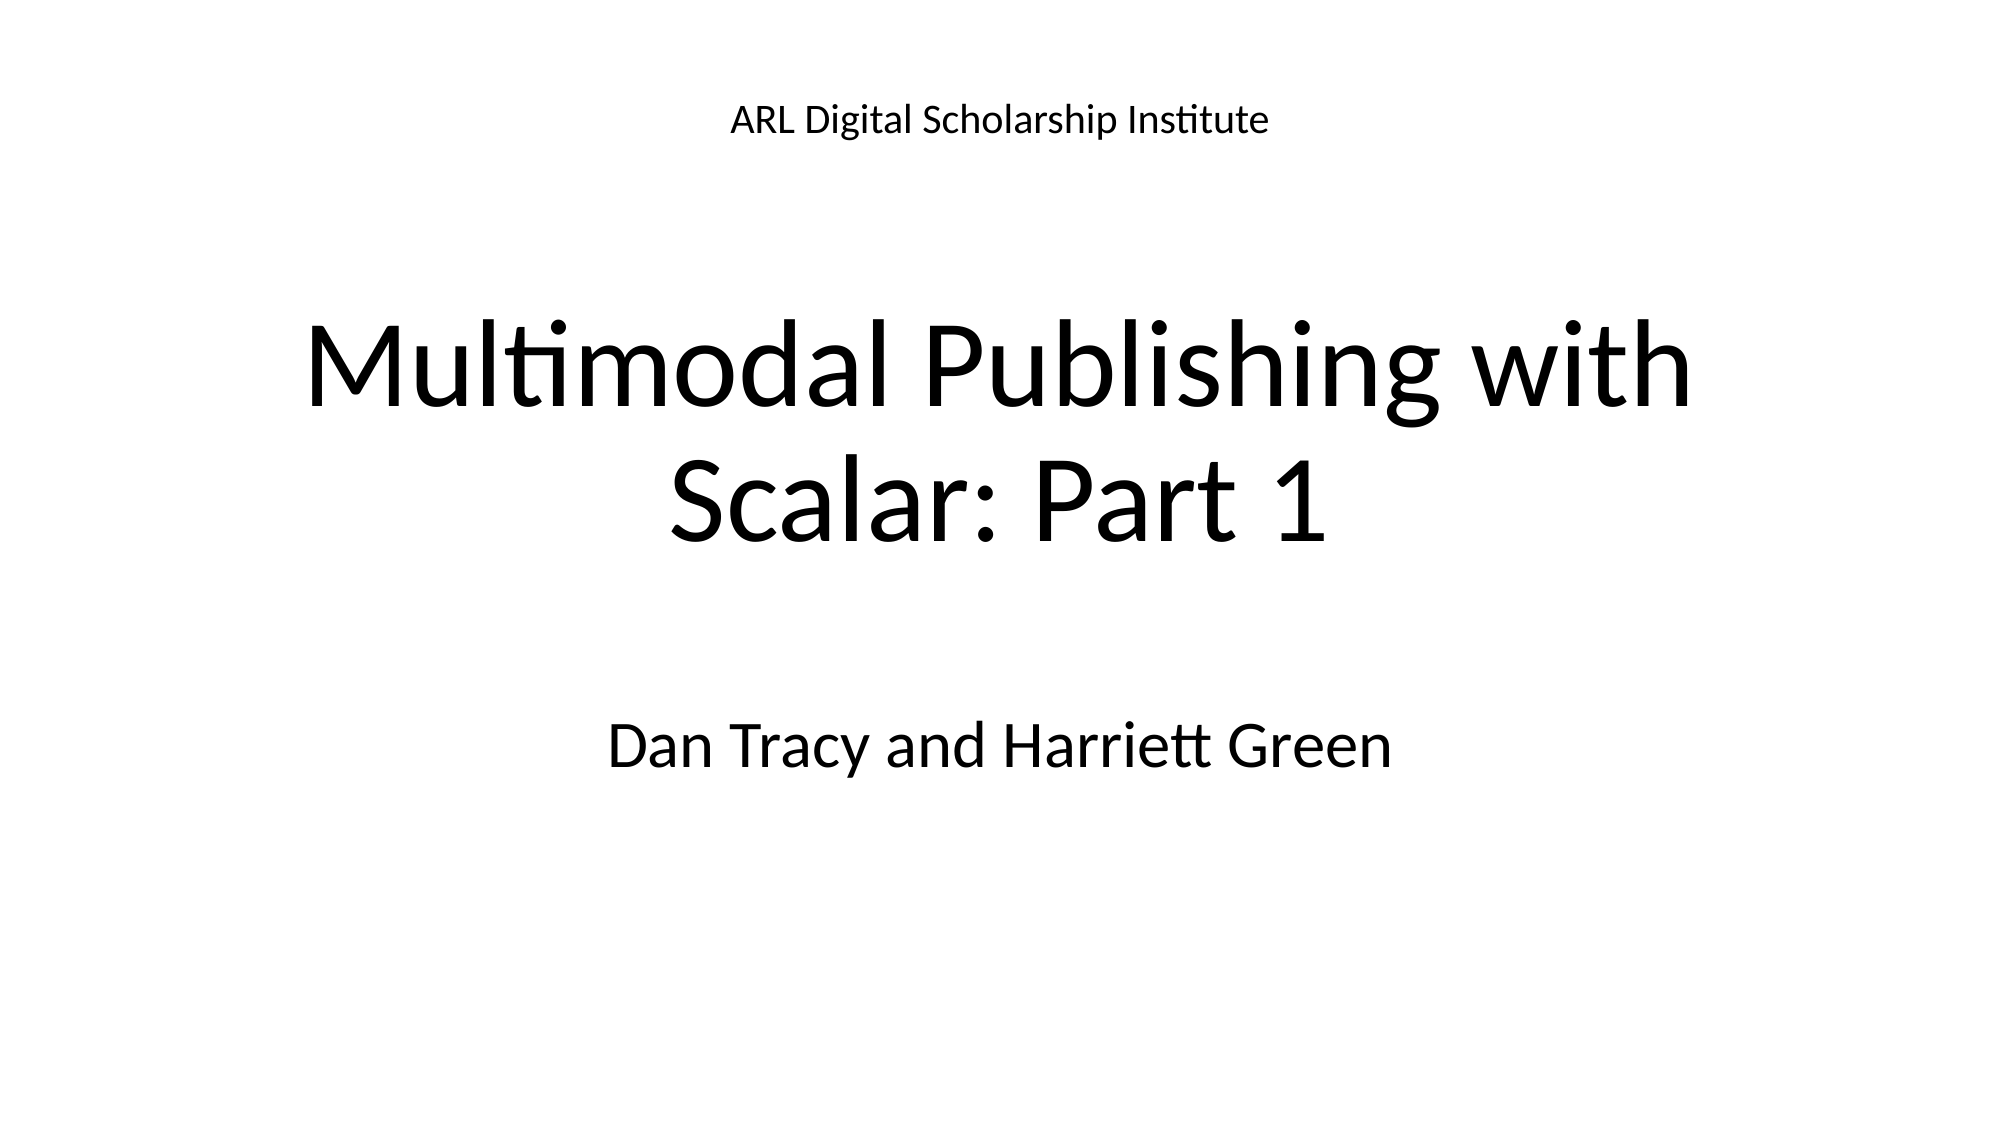

ARL Digital Scholarship Institute

# Multimodal Publishing with Scalar: Part 1
Dan Tracy and Harriett Green